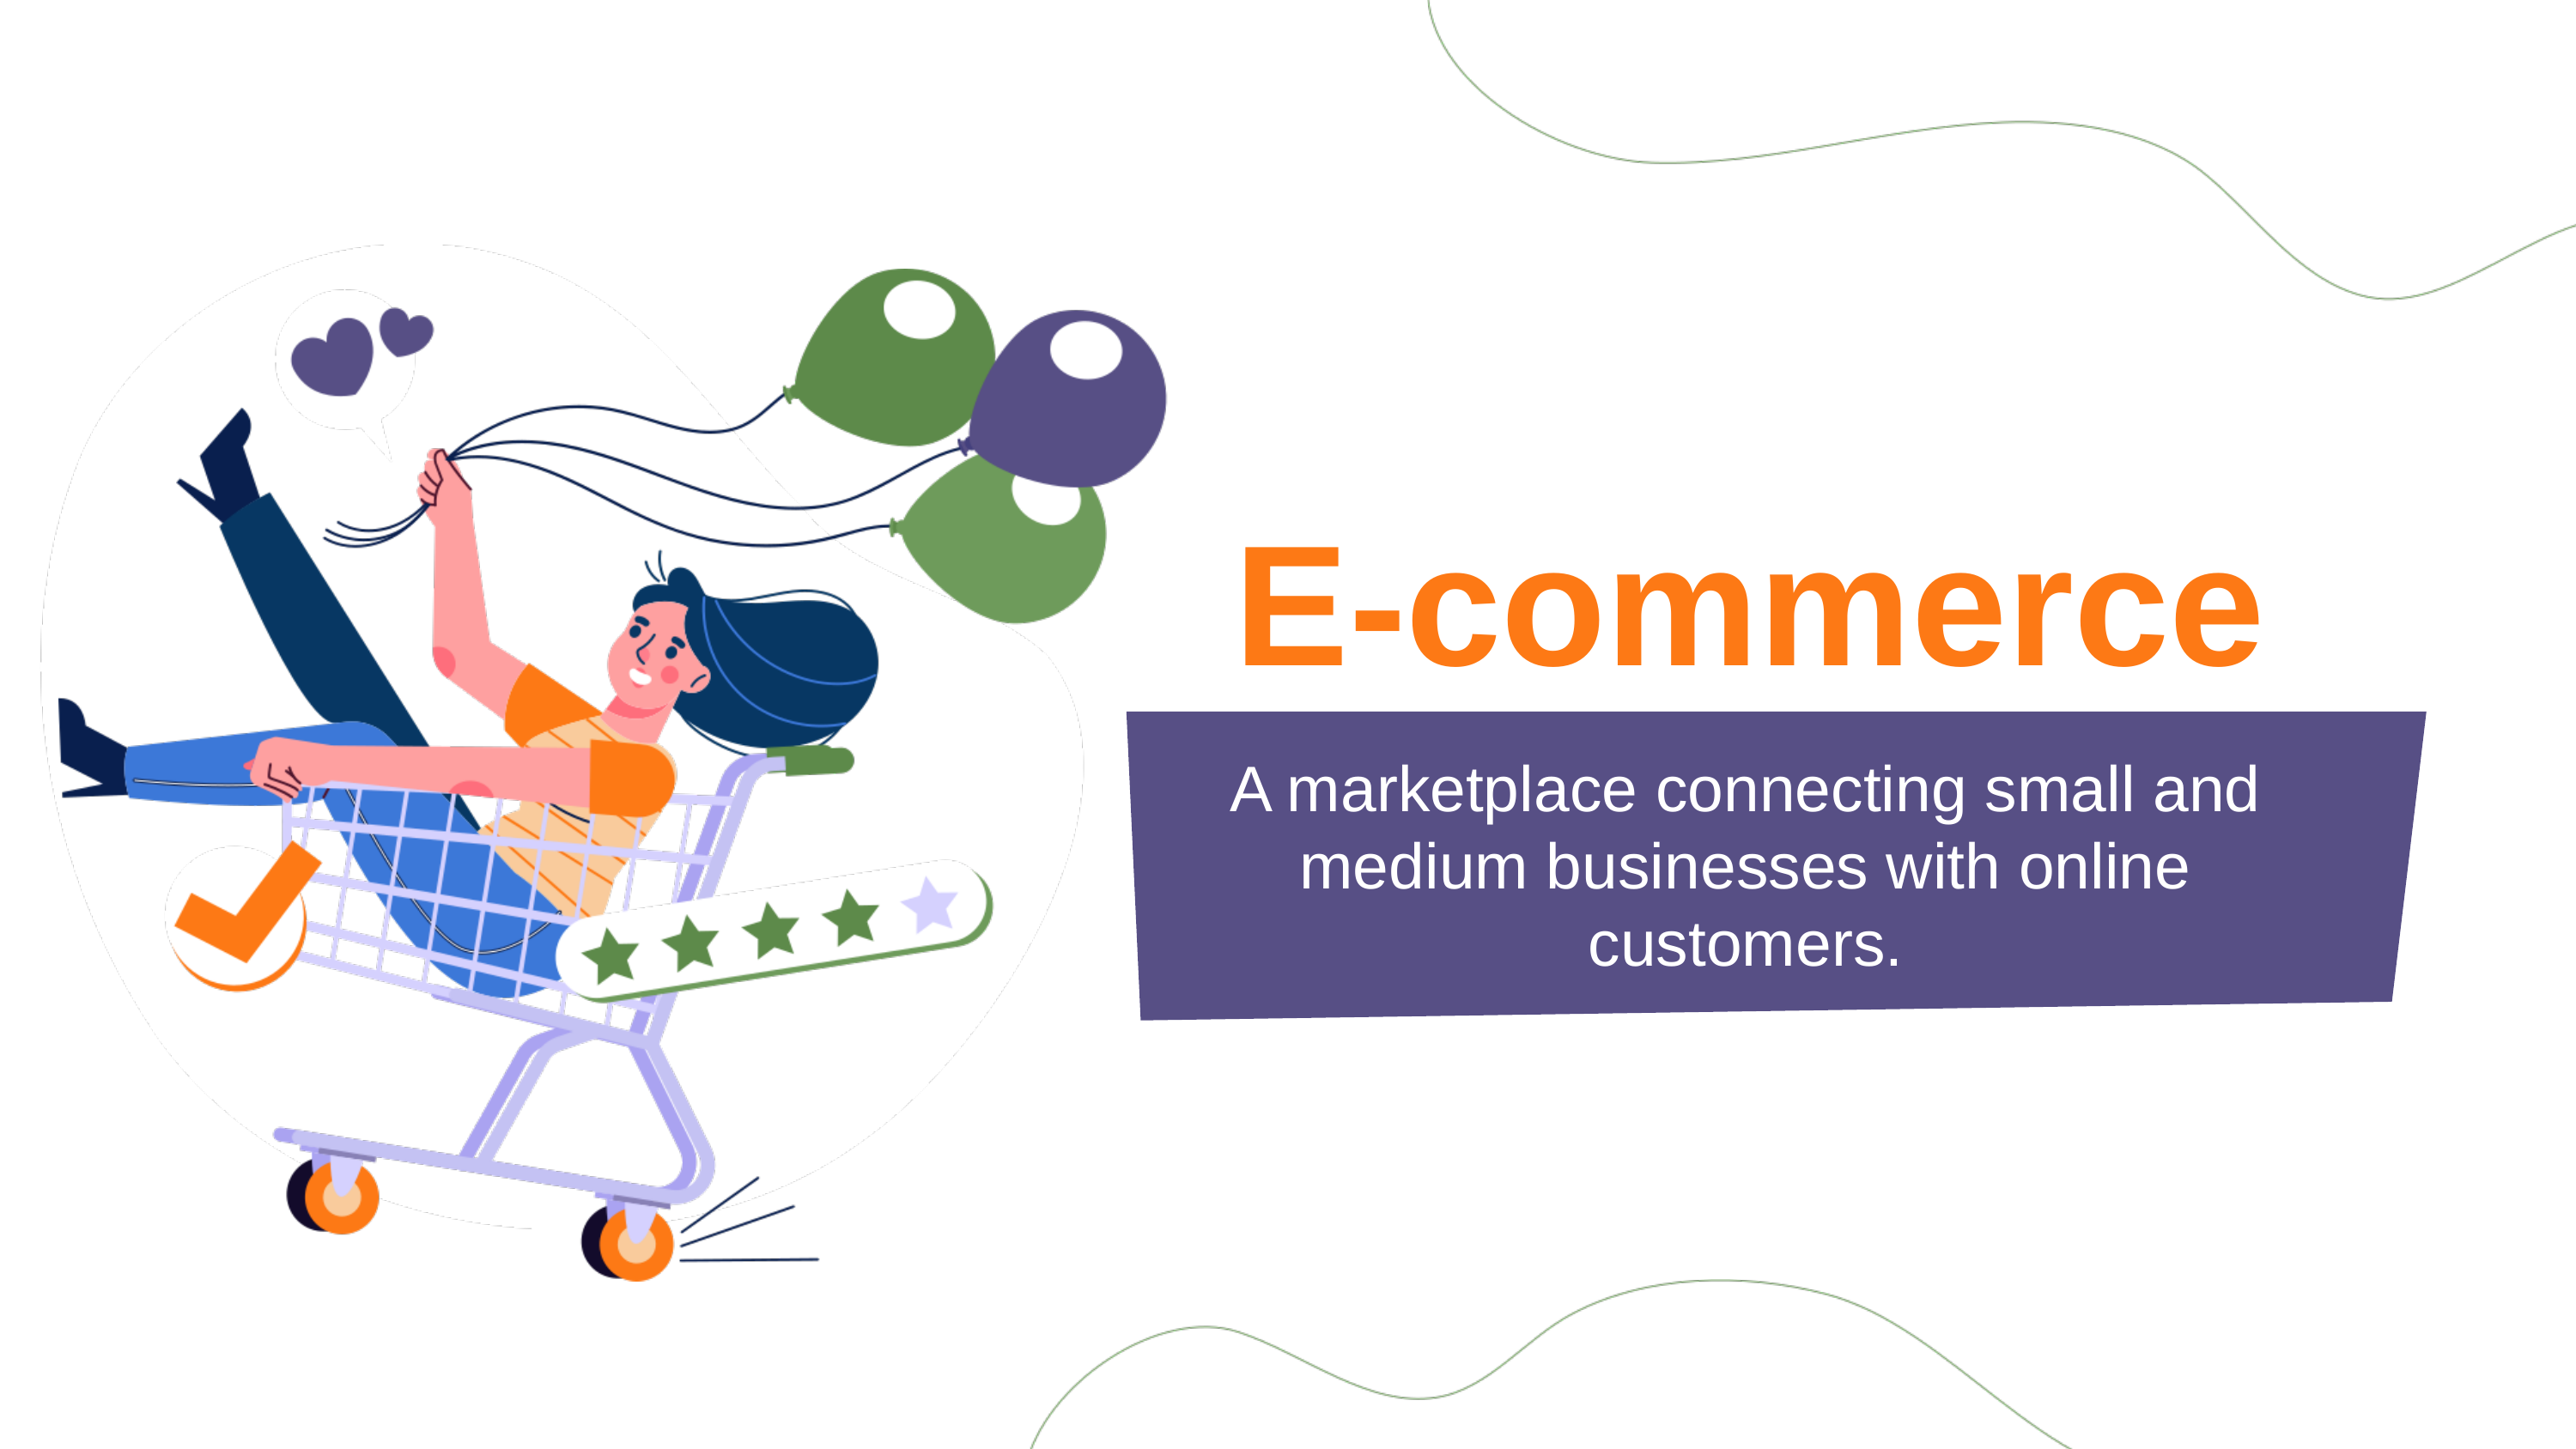

E-commerce

A marketplace connecting small and medium businesses with online customers.